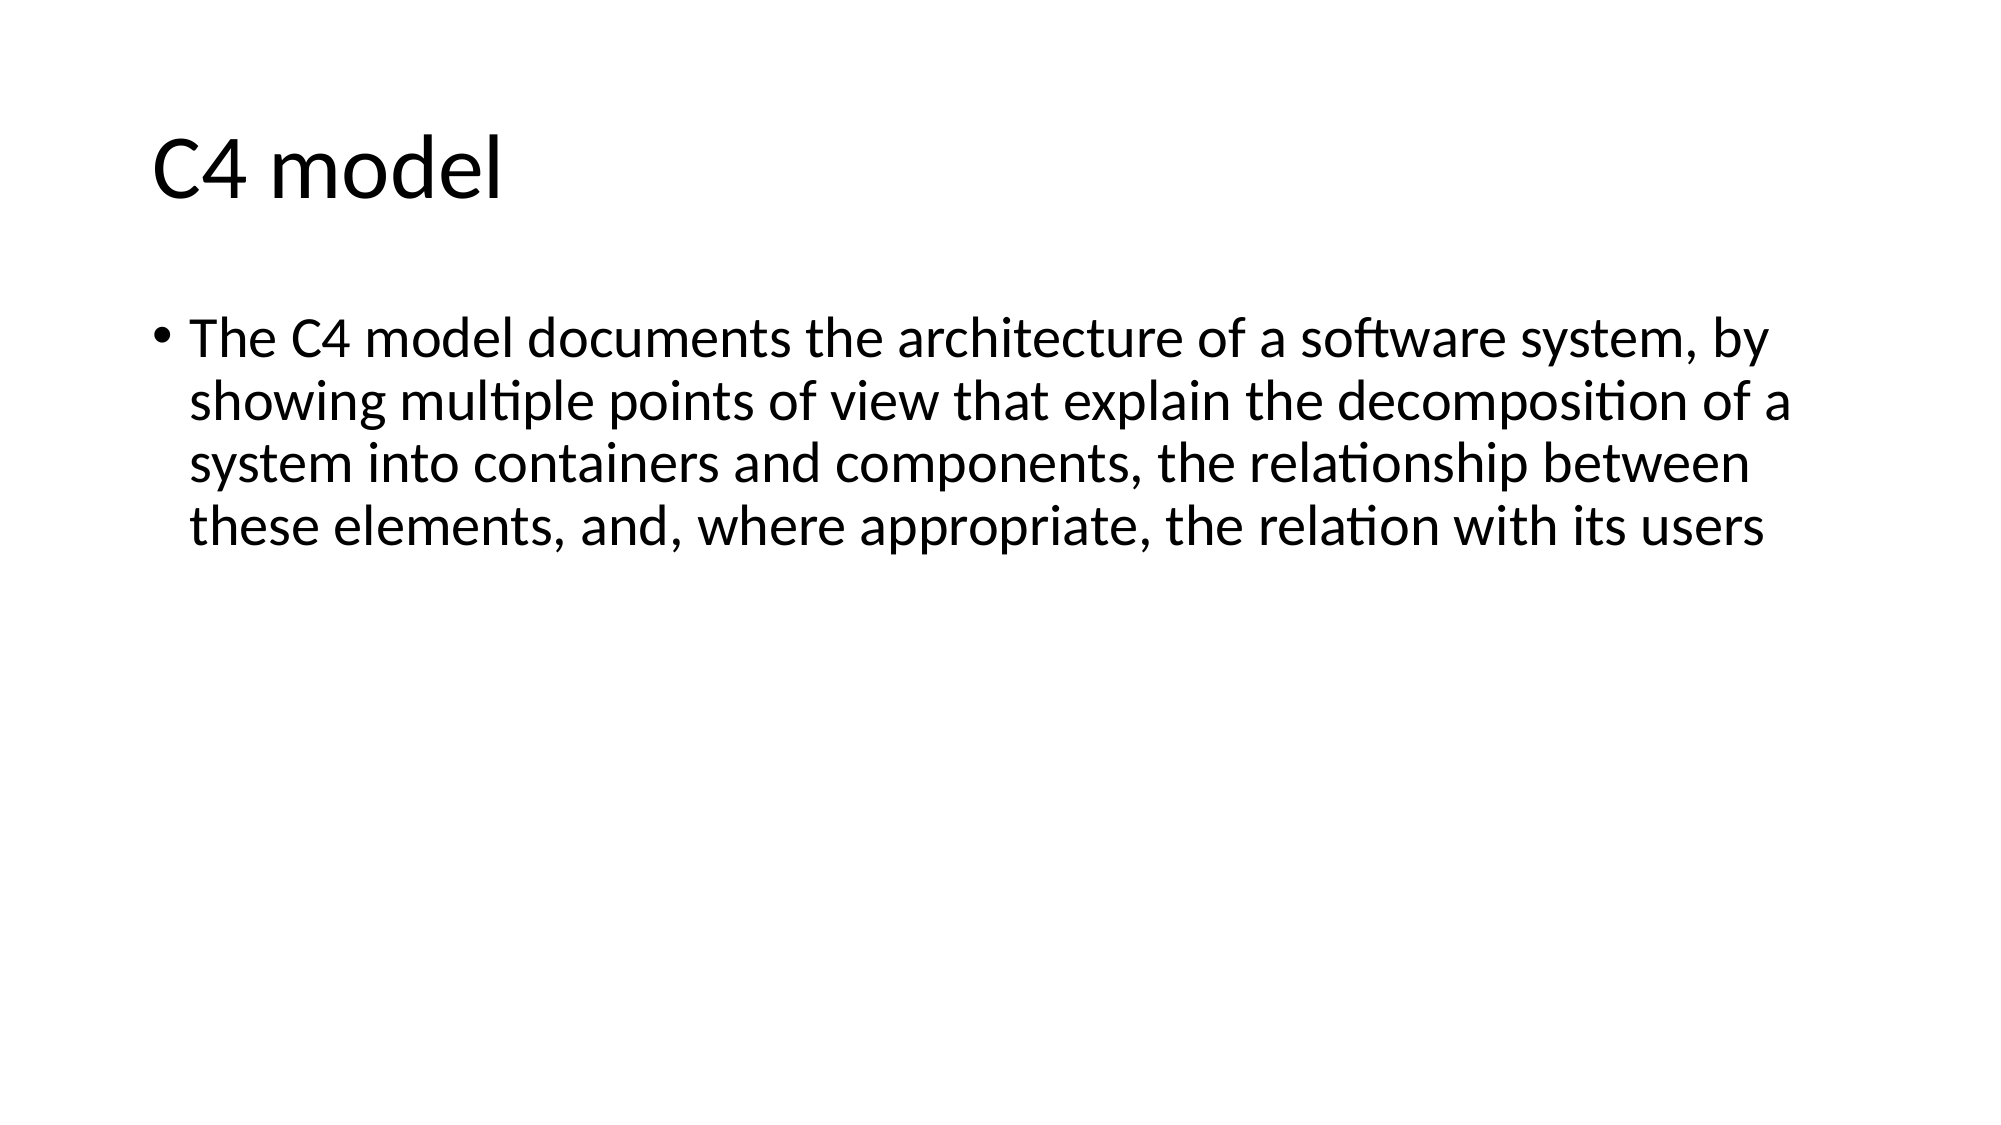

# C4 model
The C4 model documents the architecture of a software system, by showing multiple points of view that explain the decomposition of a system into containers and components, the relationship between these elements, and, where appropriate, the relation with its users